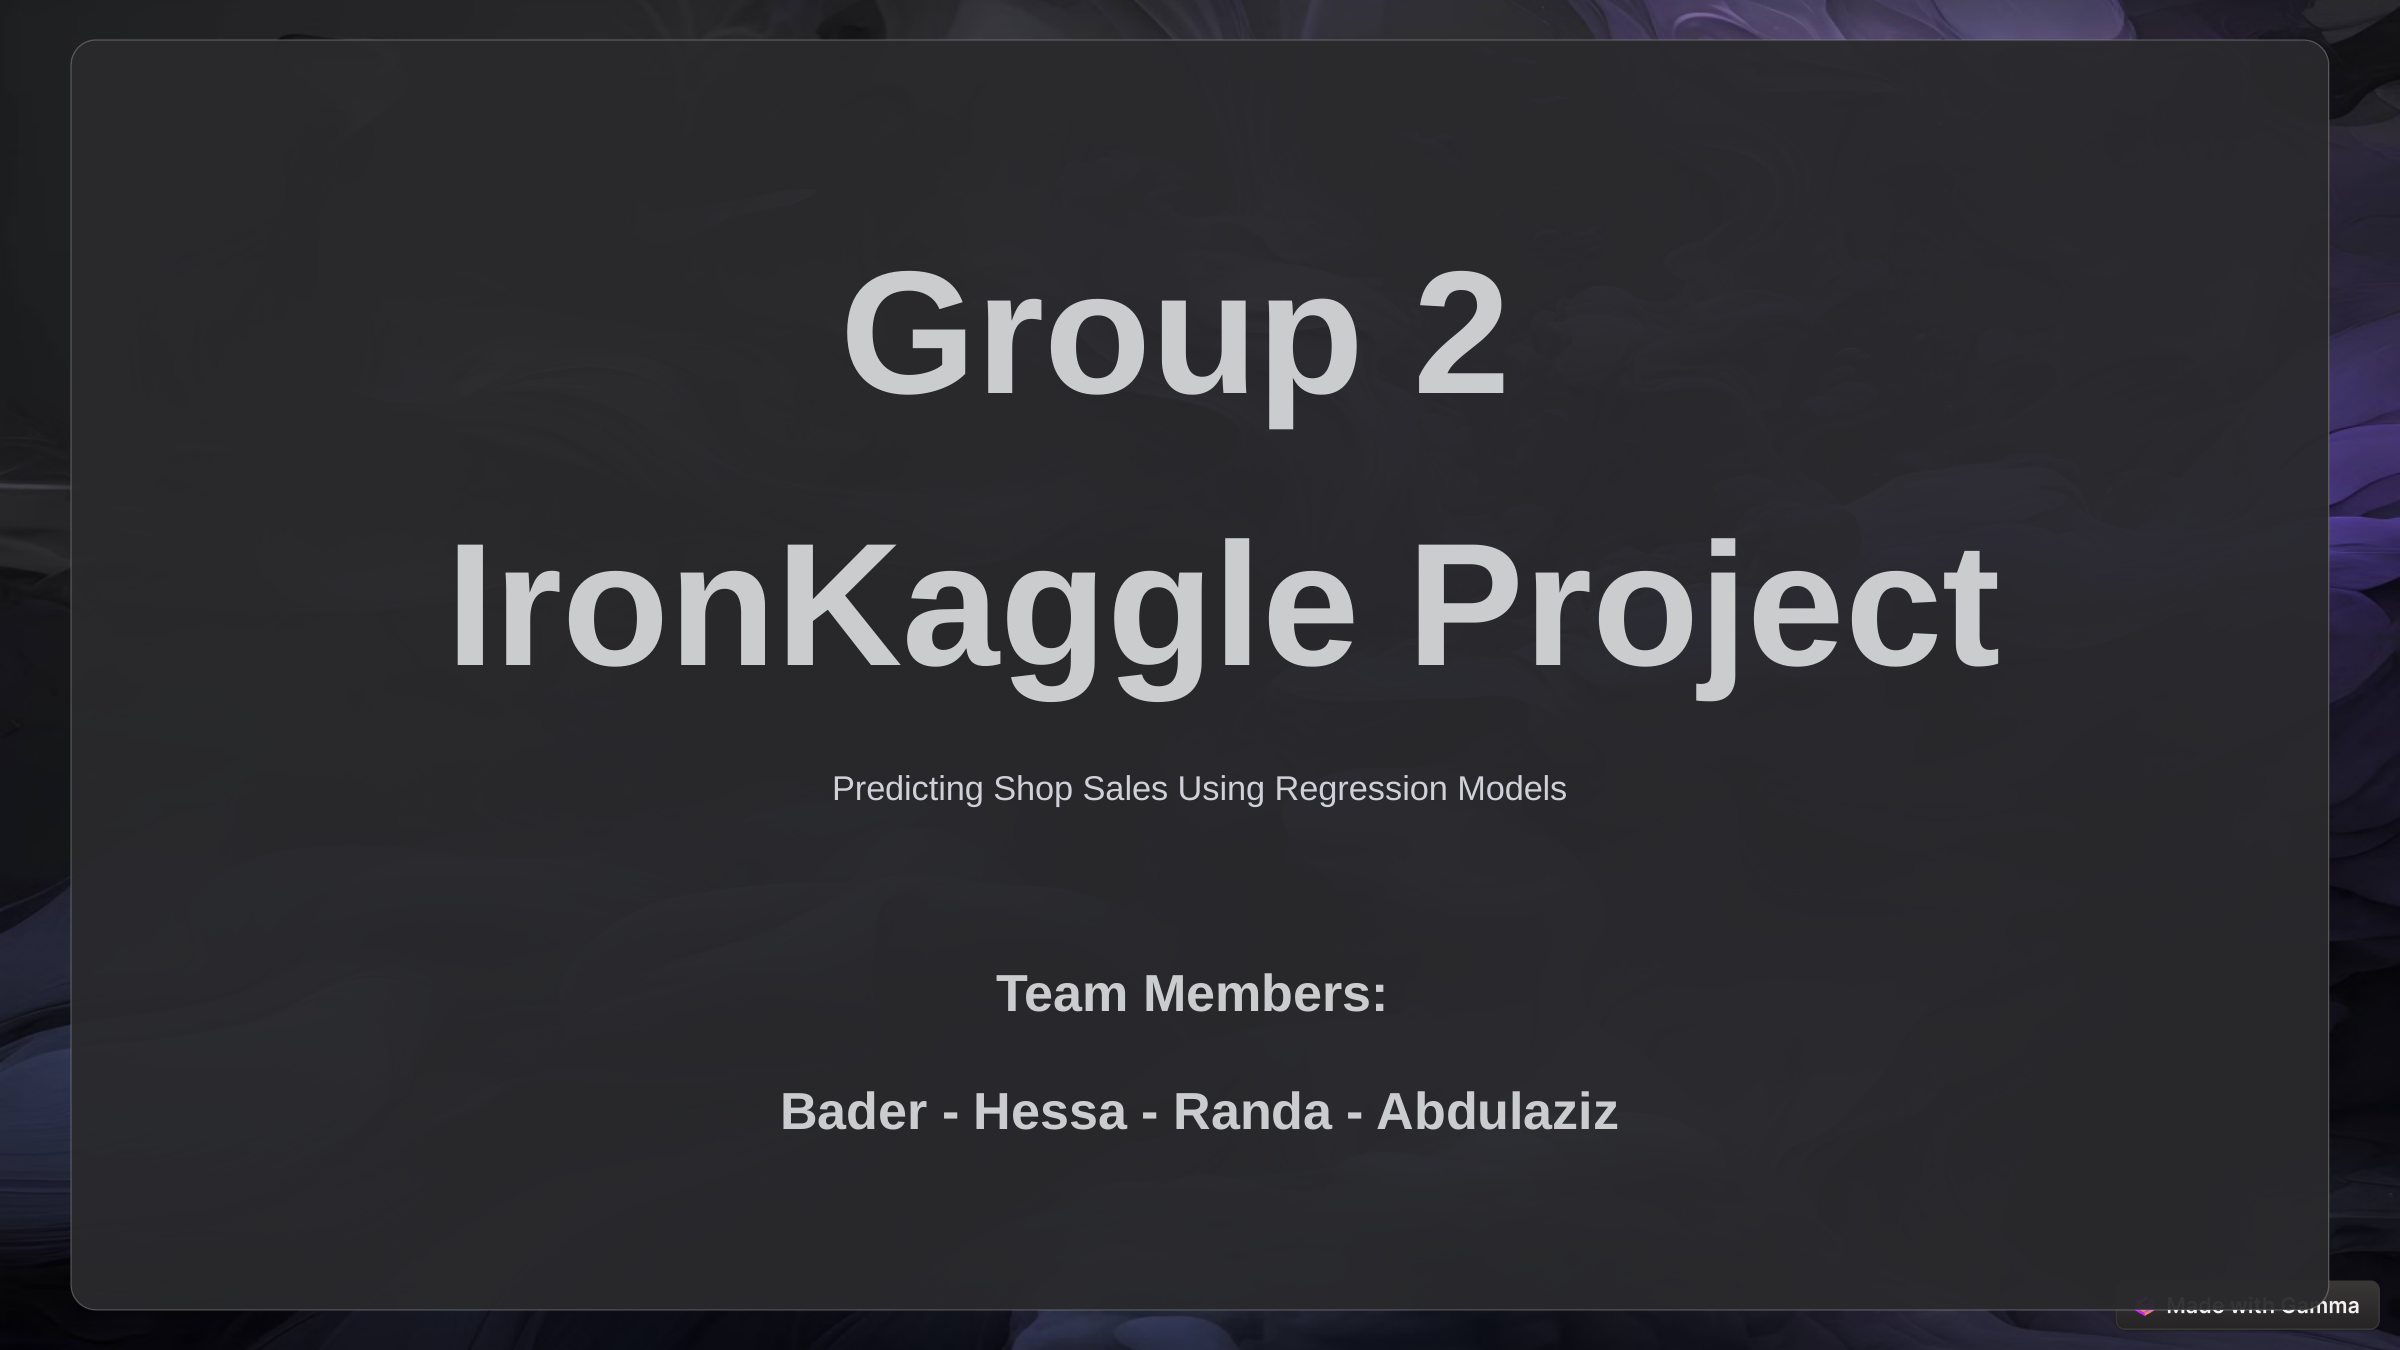

Group 2
 IronKaggle Project
Predicting Shop Sales Using Regression Models

Team Members:
Bader - Hessa - Randa - Abdulaziz